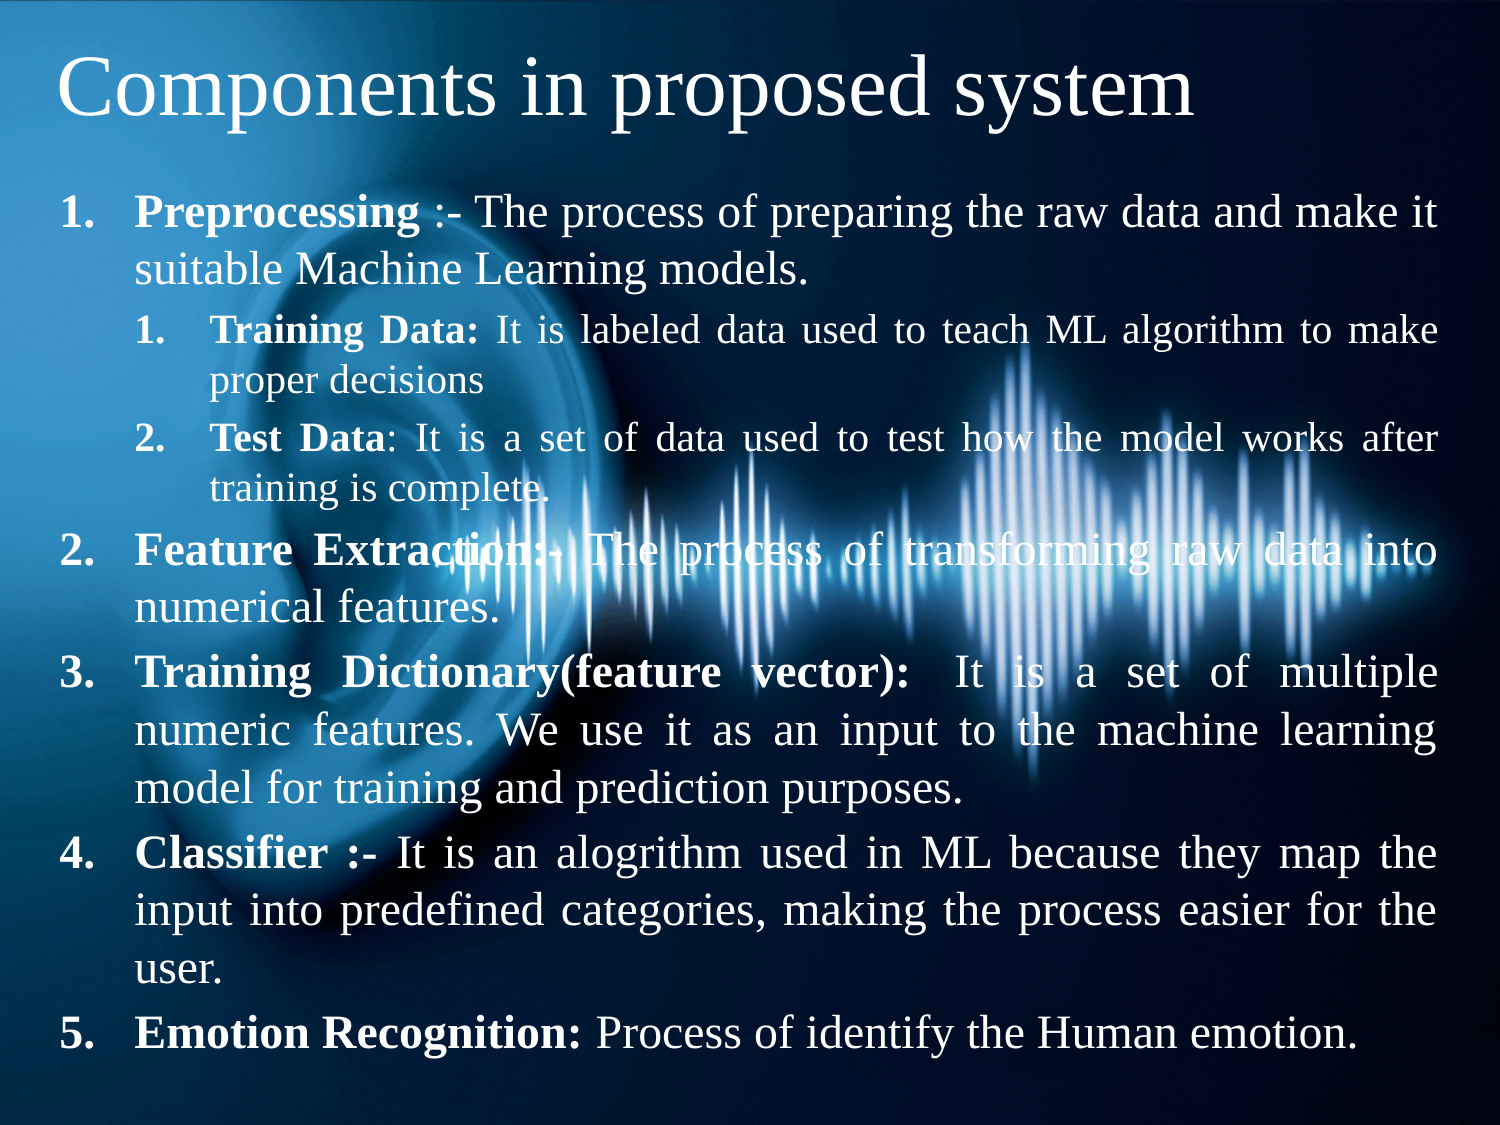

# Components in proposed system
Preprocessing :- The process of preparing the raw data and make it suitable Machine Learning models.
Training Data: It is labeled data used to teach ML algorithm to make proper decisions
Test Data: It is a set of data used to test how the model works after training is complete.
Feature Extraction:- The process of transforming raw data into numerical features.
Training Dictionary(feature vector):  It is a set of multiple numeric features. We use it as an input to the machine learning model for training and prediction purposes.
Classifier :- It is an alogrithm used in ML because they map the input into predefined categories, making the process easier for the user.
Emotion Recognition: Process of identify the Human emotion.